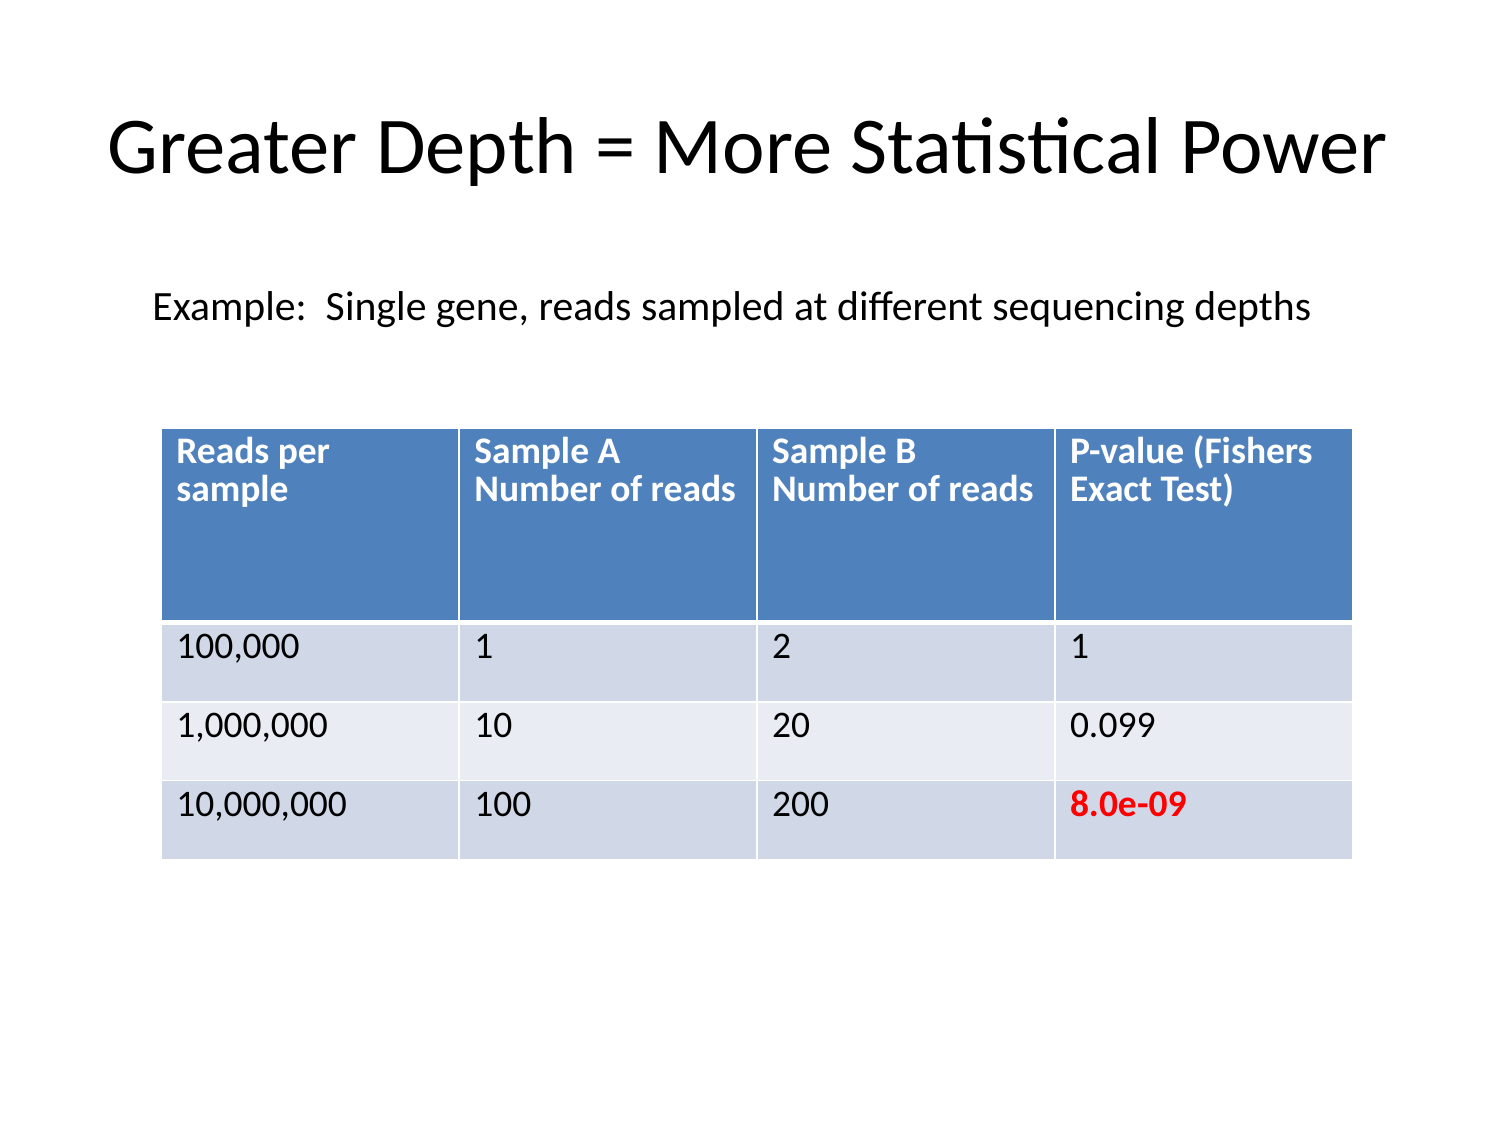

# Greater Depth = More Statistical Power
Example:  Single gene, reads sampled at different sequencing depths
| Reads per sample | Sample A Number of reads | Sample B Number of reads | P-value (Fishers Exact Test) |
| --- | --- | --- | --- |
| 100,000 | 1 | 2 | 1 |
| 1,000,000 | 10 | 20 | 0.099 |
| 10,000,000 | 100 | 200 | 8.0e-09 |